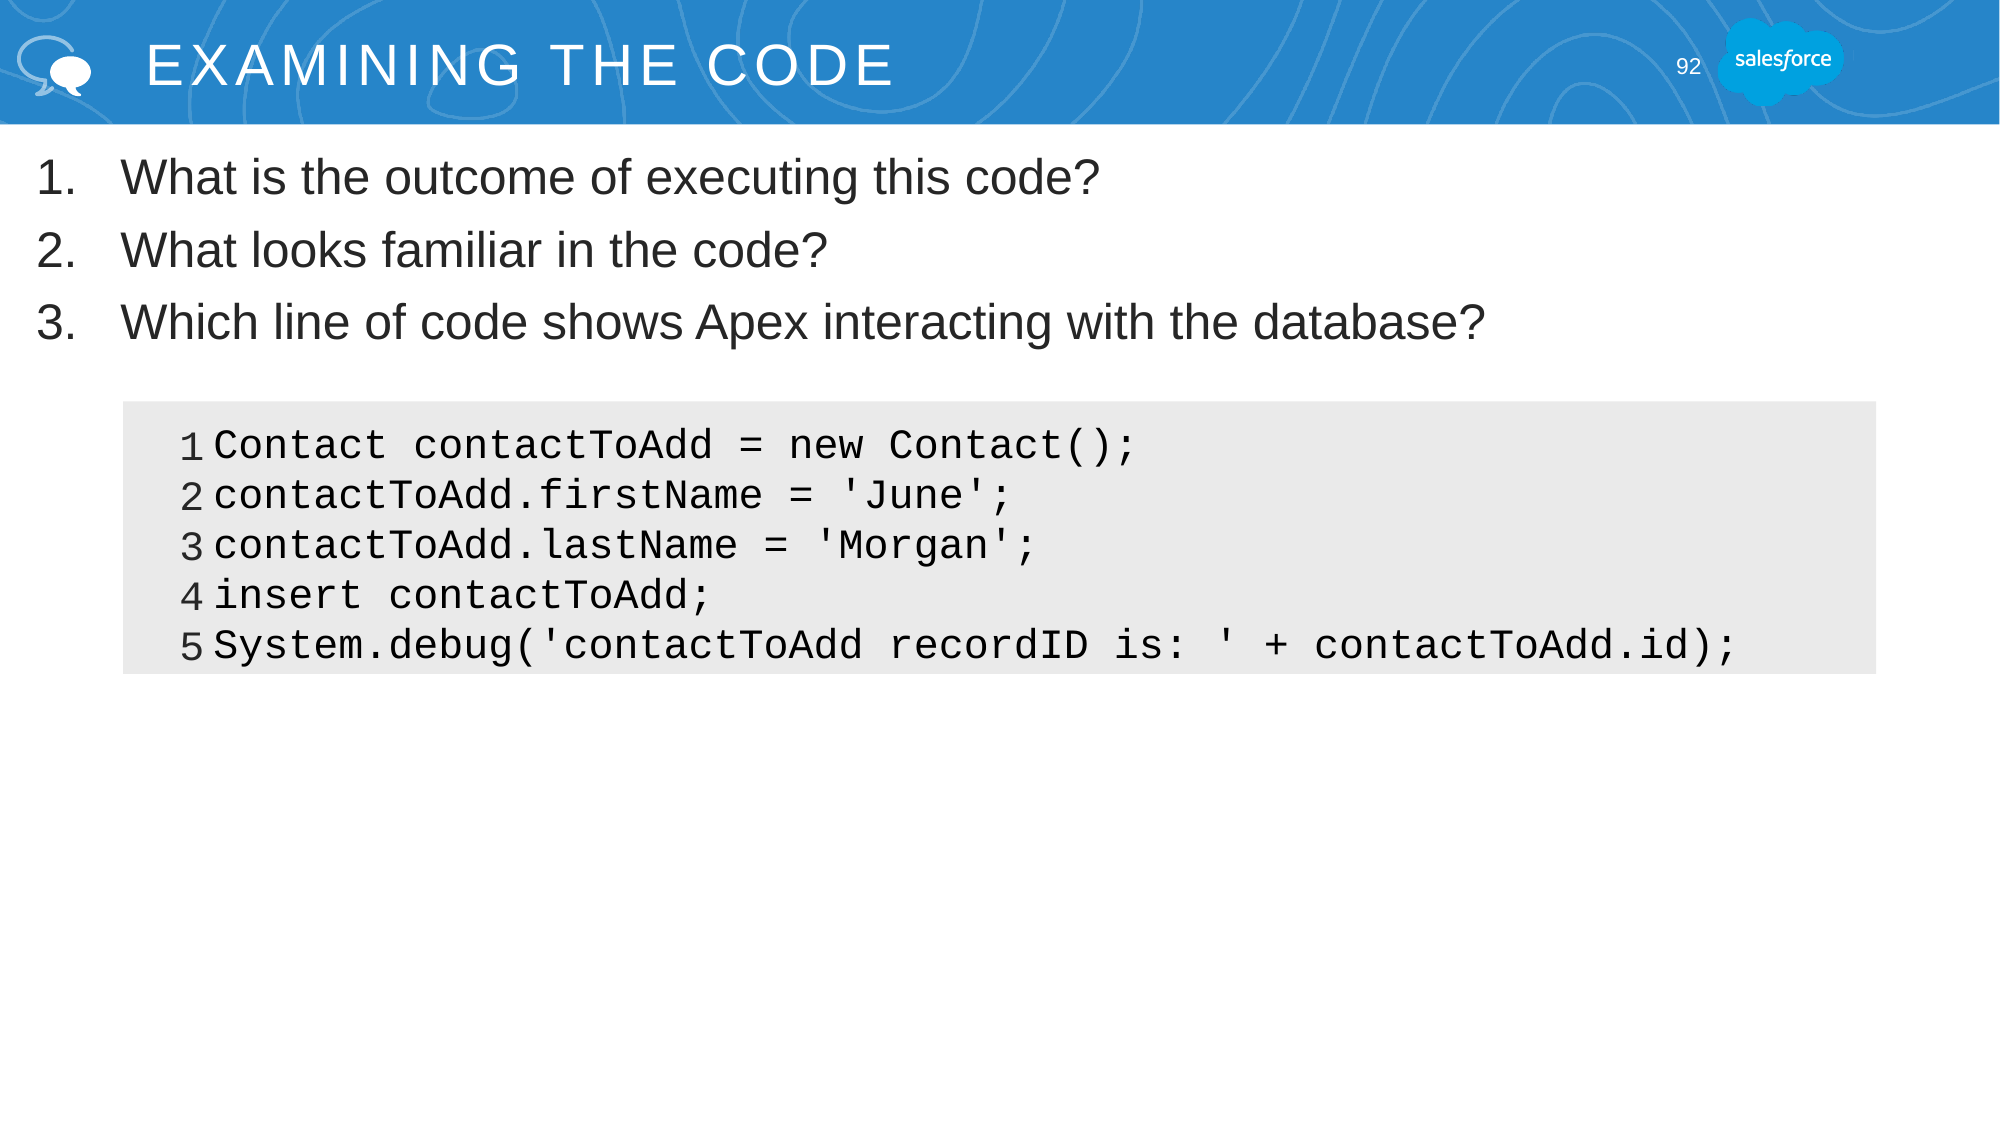

# Examining the Code
92
What is the outcome of executing this code?
What looks familiar in the code?
Which line of code shows Apex interacting with the database?
Contact contactToAdd = new Contact();
contactToAdd.firstName = 'June';
contactToAdd.lastName = 'Morgan';
insert contactToAdd;
System.debug('contactToAdd recordID is: ' + contactToAdd.id);
 1
 2
 3
4
5